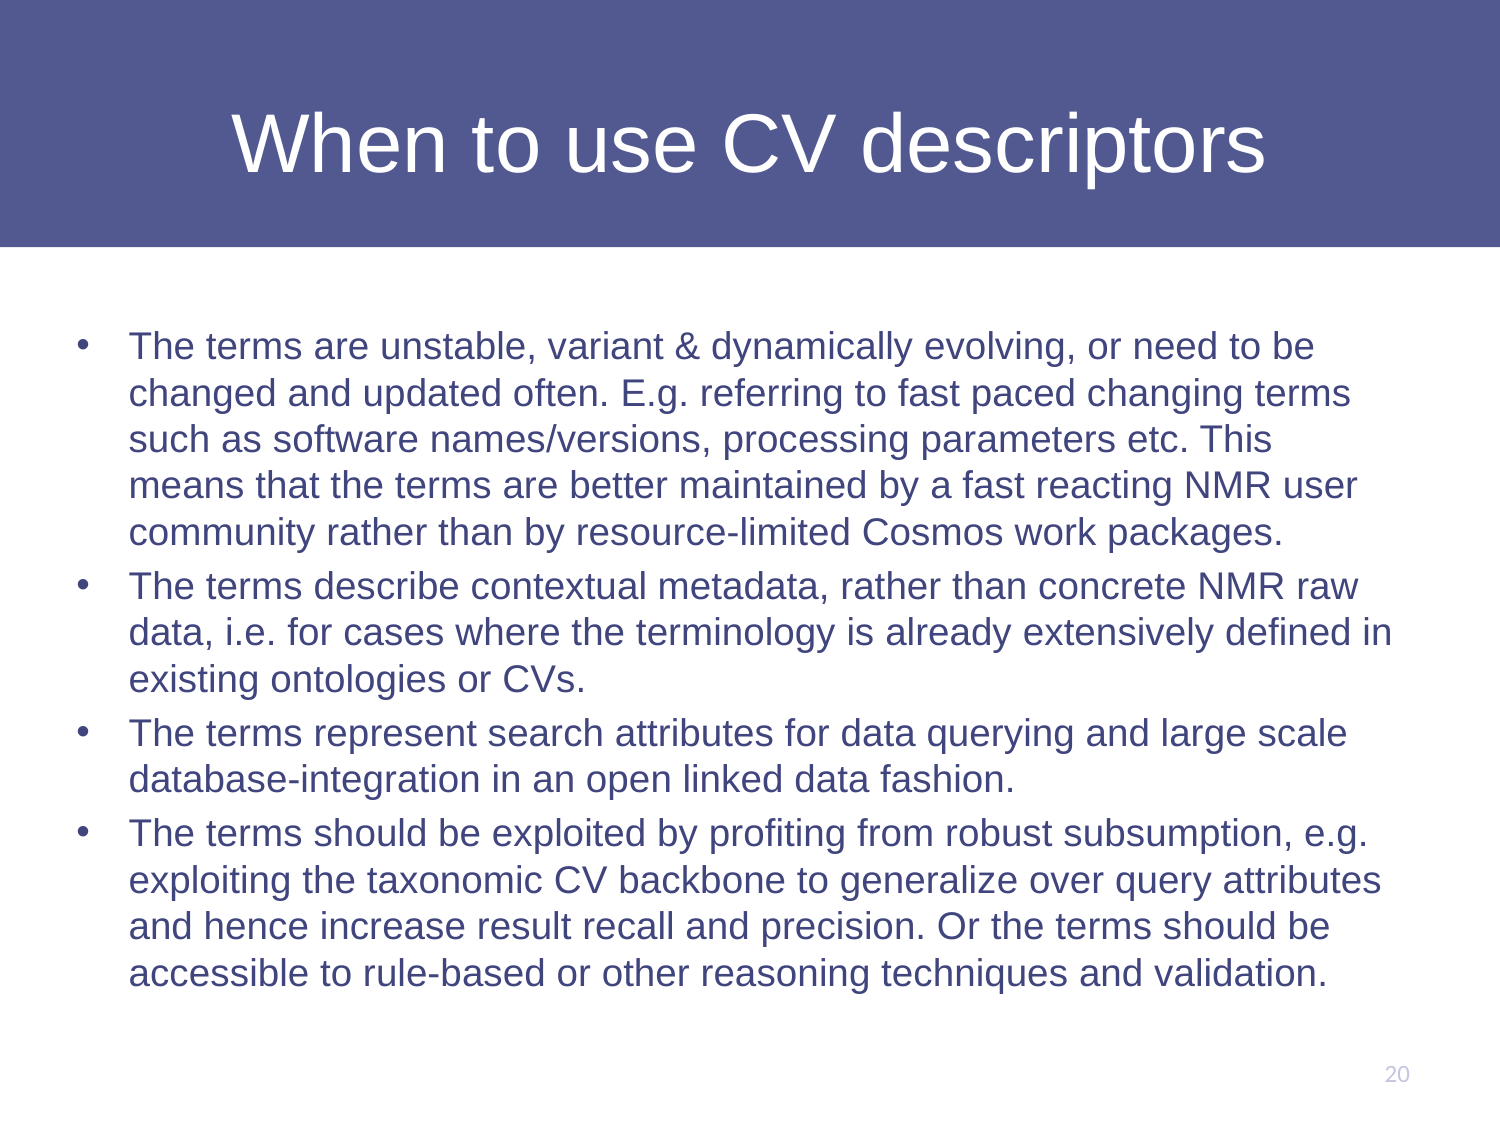

# When to use CV descriptors
The terms are unstable, variant & dynamically evolving, or need to be changed and updated often. E.g. referring to fast paced changing terms such as software names/versions, processing parameters etc. This means that the terms are better maintained by a fast reacting NMR user community rather than by resource-limited Cosmos work packages.
The terms describe contextual metadata, rather than concrete NMR raw data, i.e. for cases where the terminology is already extensively defined in existing ontologies or CVs.
The terms represent search attributes for data querying and large scale database-integration in an open linked data fashion.
The terms should be exploited by profiting from robust subsumption, e.g. exploiting the taxonomic CV backbone to generalize over query attributes and hence increase result recall and precision. Or the terms should be accessible to rule-based or other reasoning techniques and validation.
20